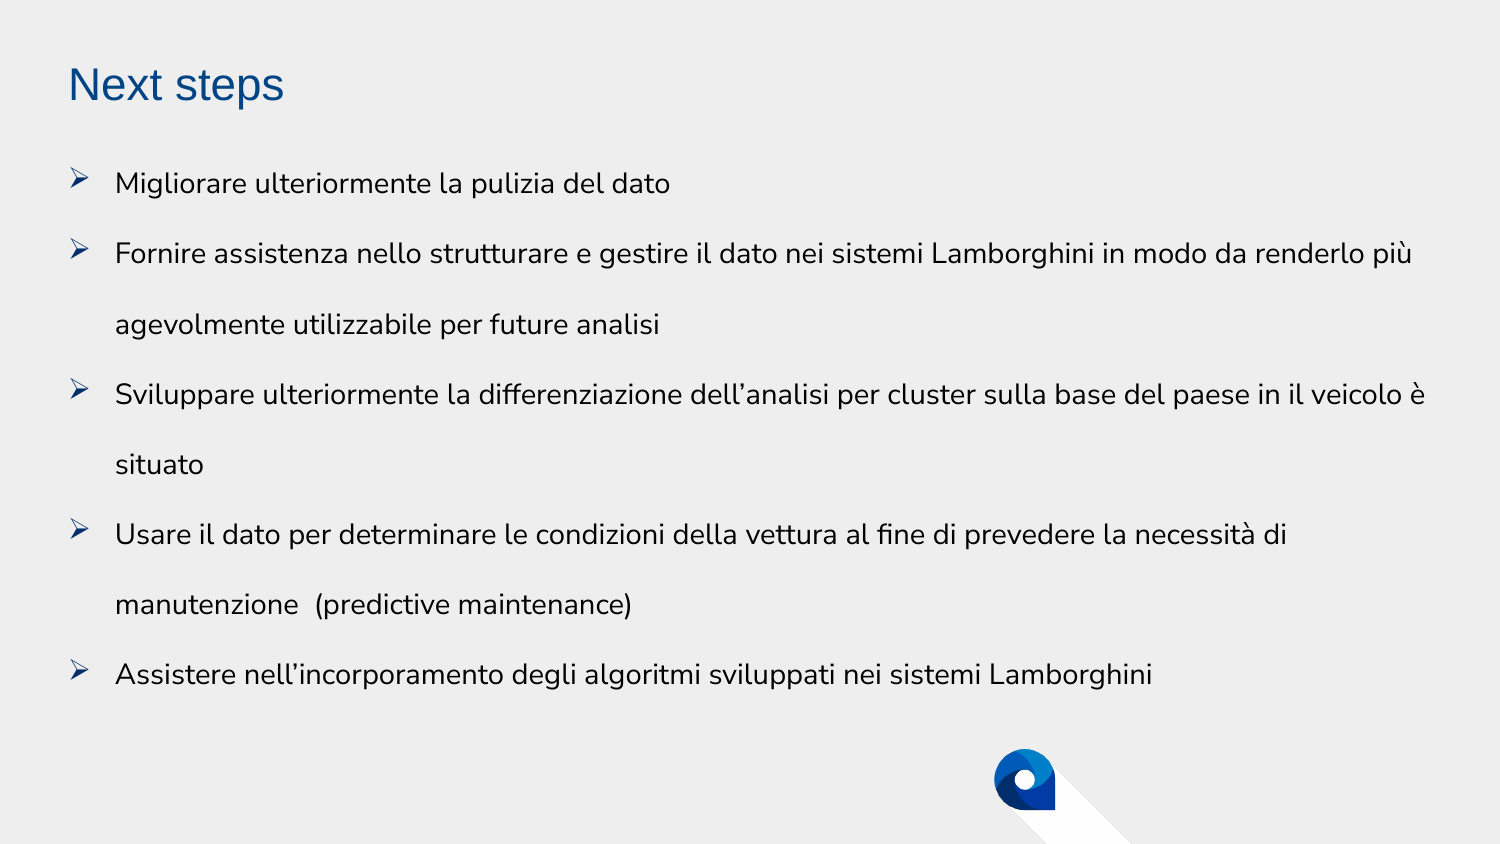

# Next steps
Migliorare ulteriormente la pulizia del dato
Fornire assistenza nello strutturare e gestire il dato nei sistemi Lamborghini in modo da renderlo più agevolmente utilizzabile per future analisi
Sviluppare ulteriormente la differenziazione dell’analisi per cluster sulla base del paese in il veicolo è situato
Usare il dato per determinare le condizioni della vettura al fine di prevedere la necessità di manutenzione  (predictive maintenance)
Assistere nell’incorporamento degli algoritmi sviluppati nei sistemi Lamborghini